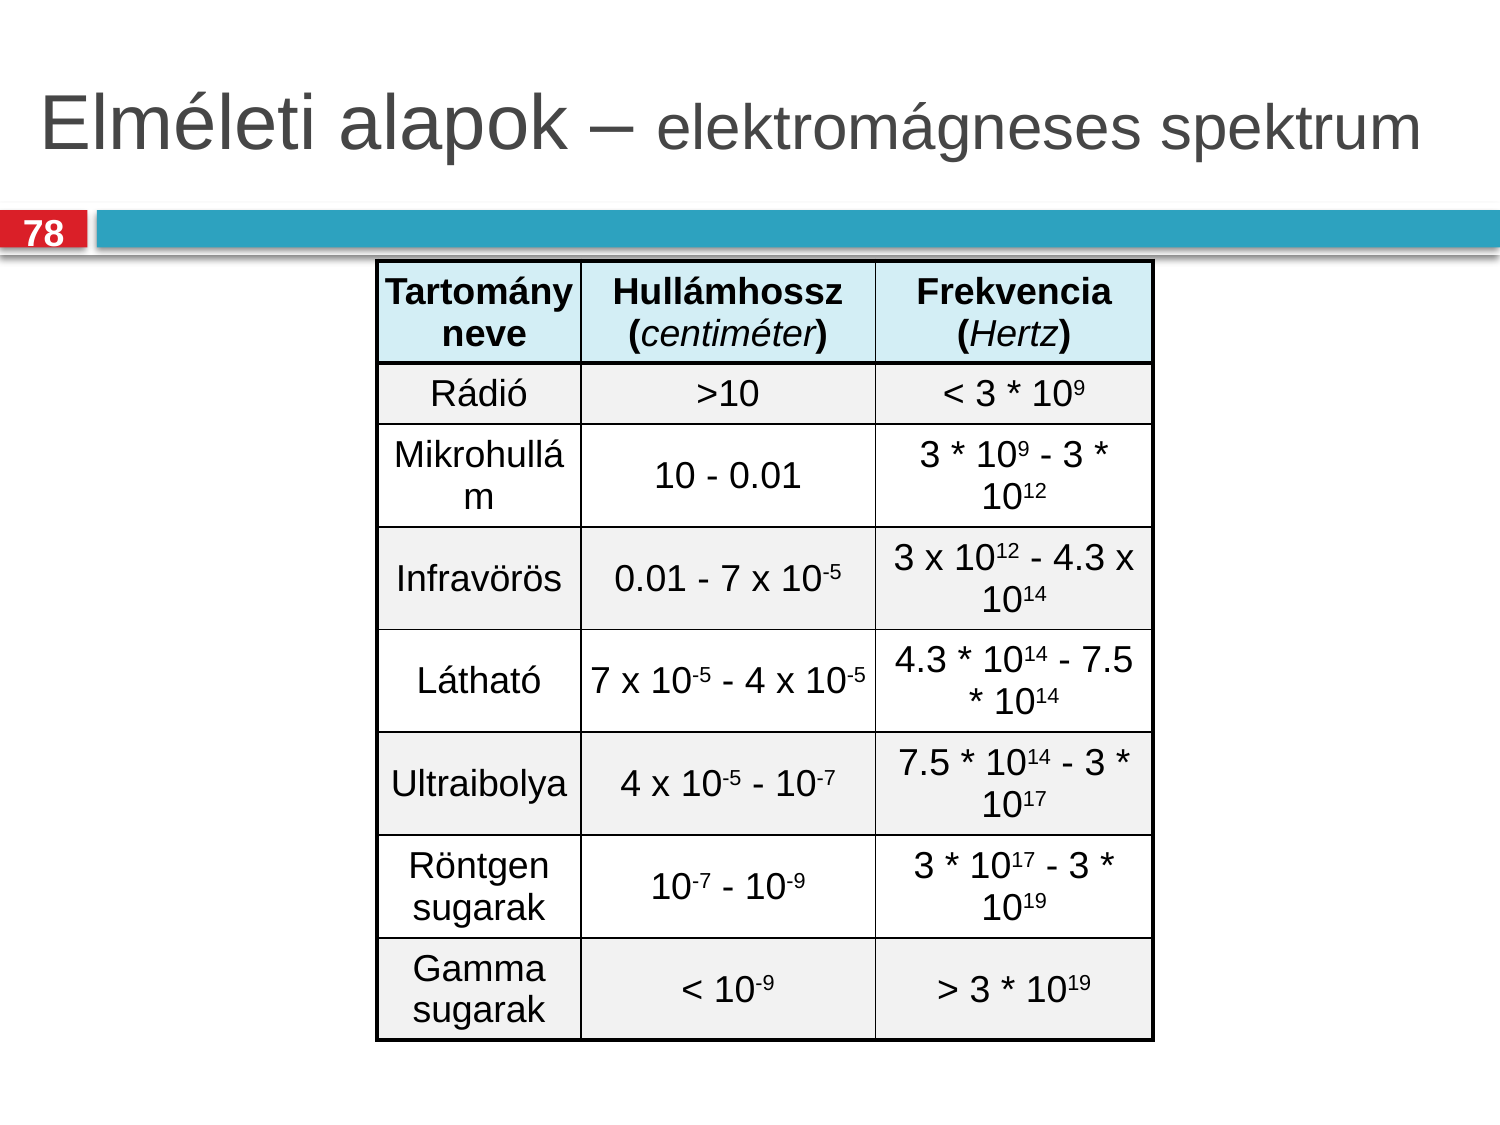

# Elméleti alapok – elektromágneses spektrum
78
| Tartomány neve | Hullámhossz (centiméter) | Frekvencia (Hertz) |
| --- | --- | --- |
| Rádió | >10 | < 3 \* 109 |
| Mikrohullám | 10 - 0.01 | 3 \* 109 - 3 \* 1012 |
| Infravörös | 0.01 - 7 x 10-5 | 3 x 1012 - 4.3 x 1014 |
| Látható | 7 x 10-5 - 4 x 10-5 | 4.3 \* 1014 - 7.5 \* 1014 |
| Ultraibolya | 4 x 10-5 - 10-7 | 7.5 \* 1014 - 3 \* 1017 |
| Röntgen sugarak | 10-7 - 10-9 | 3 \* 1017 - 3 \* 1019 |
| Gamma sugarak | < 10-9 | > 3 \* 1019 |